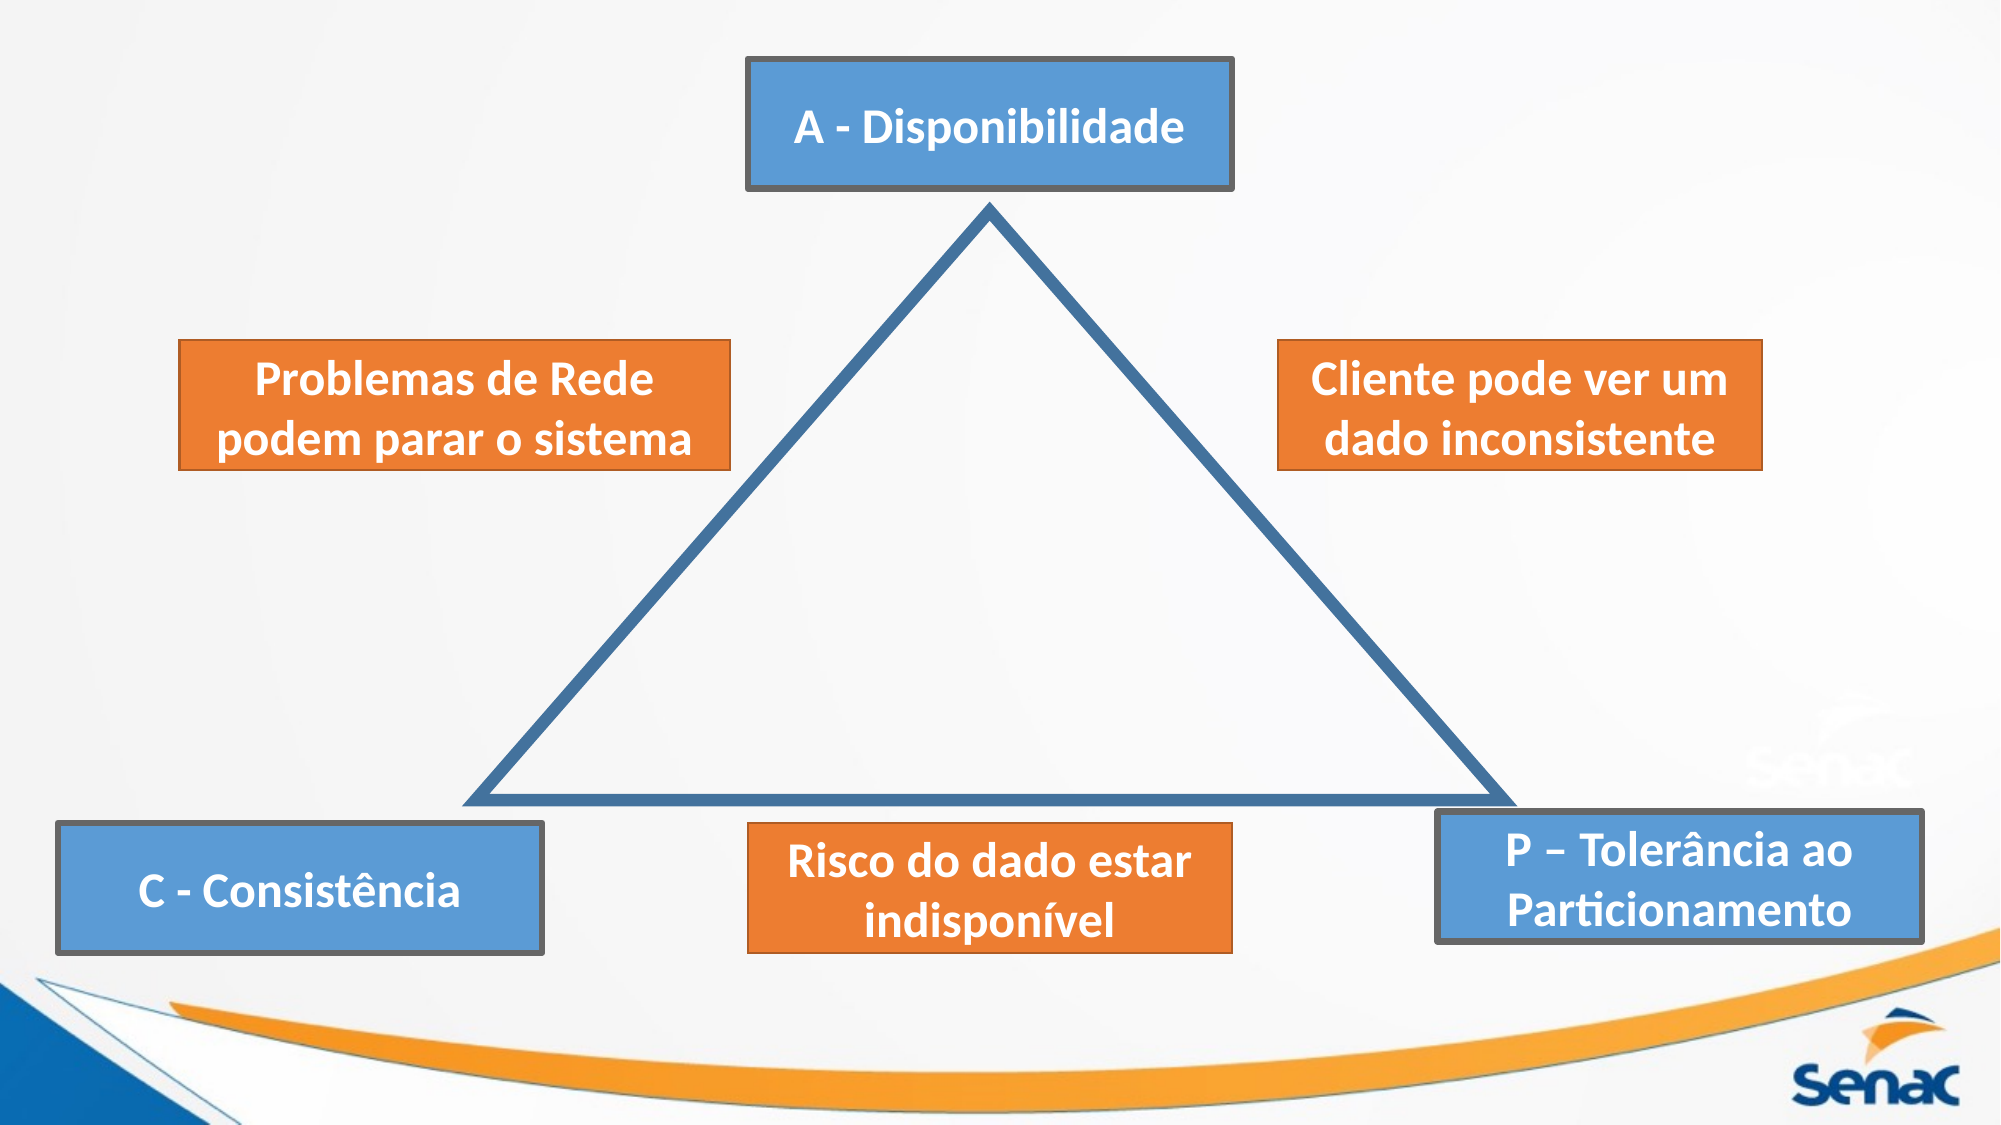

A - Disponibilidade

Problemas de Rede podem parar o sistema
Cliente pode ver um dado inconsistente
P – Tolerância ao Particionamento
C - Consistência
Risco do dado estar indisponível